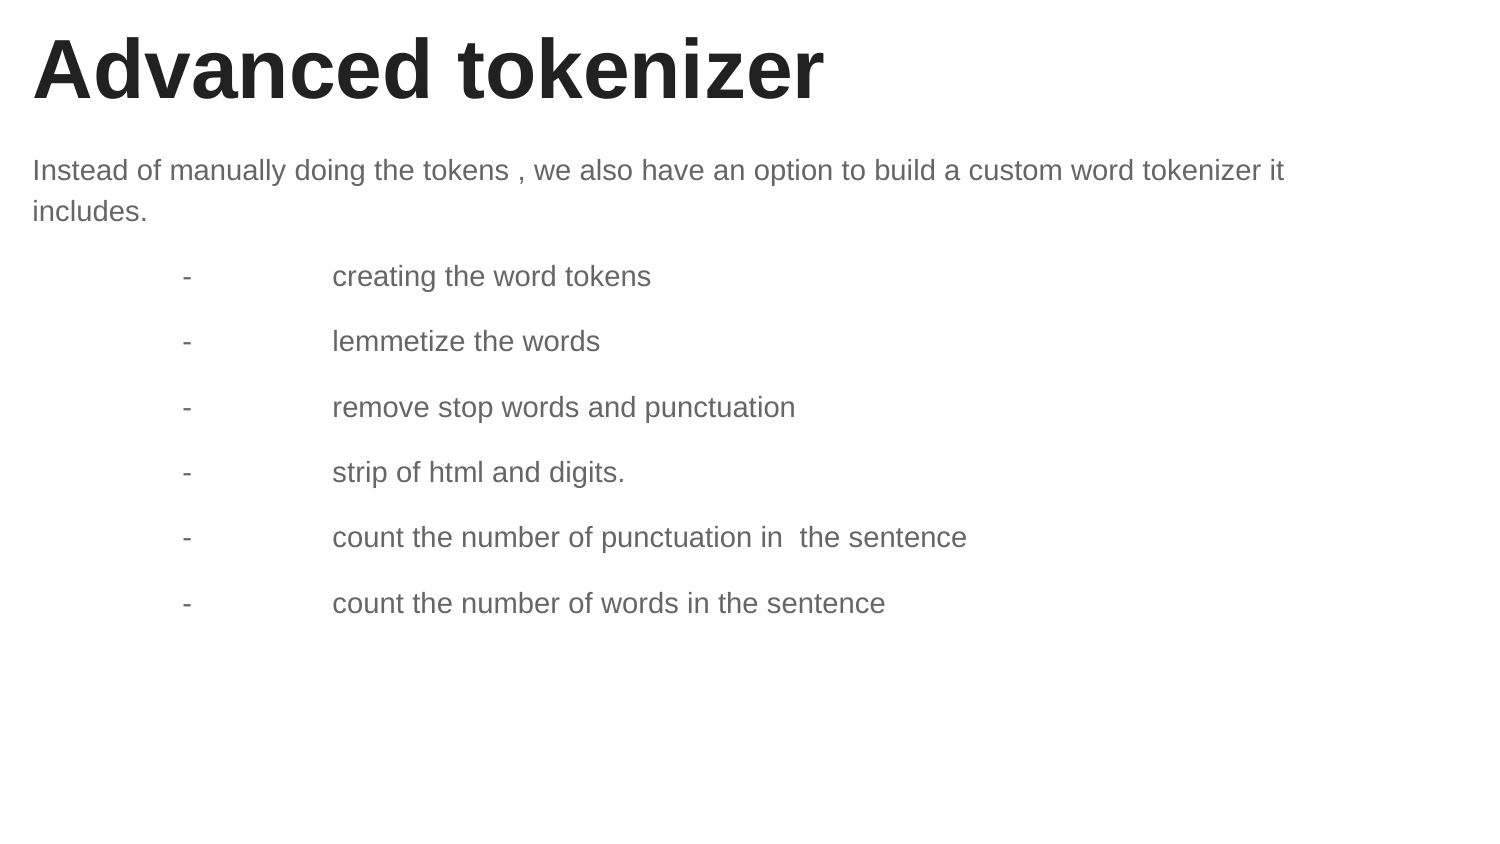

# Advanced tokenizer

Instead of manually doing the tokens , we also have an option to build a custom word tokenizer it includes.
	-	creating the word tokens
	-	lemmetize the words
	-	remove stop words and punctuation
	-	strip of html and digits.
	-	count the number of punctuation in  the sentence
	-	count the number of words in the sentence